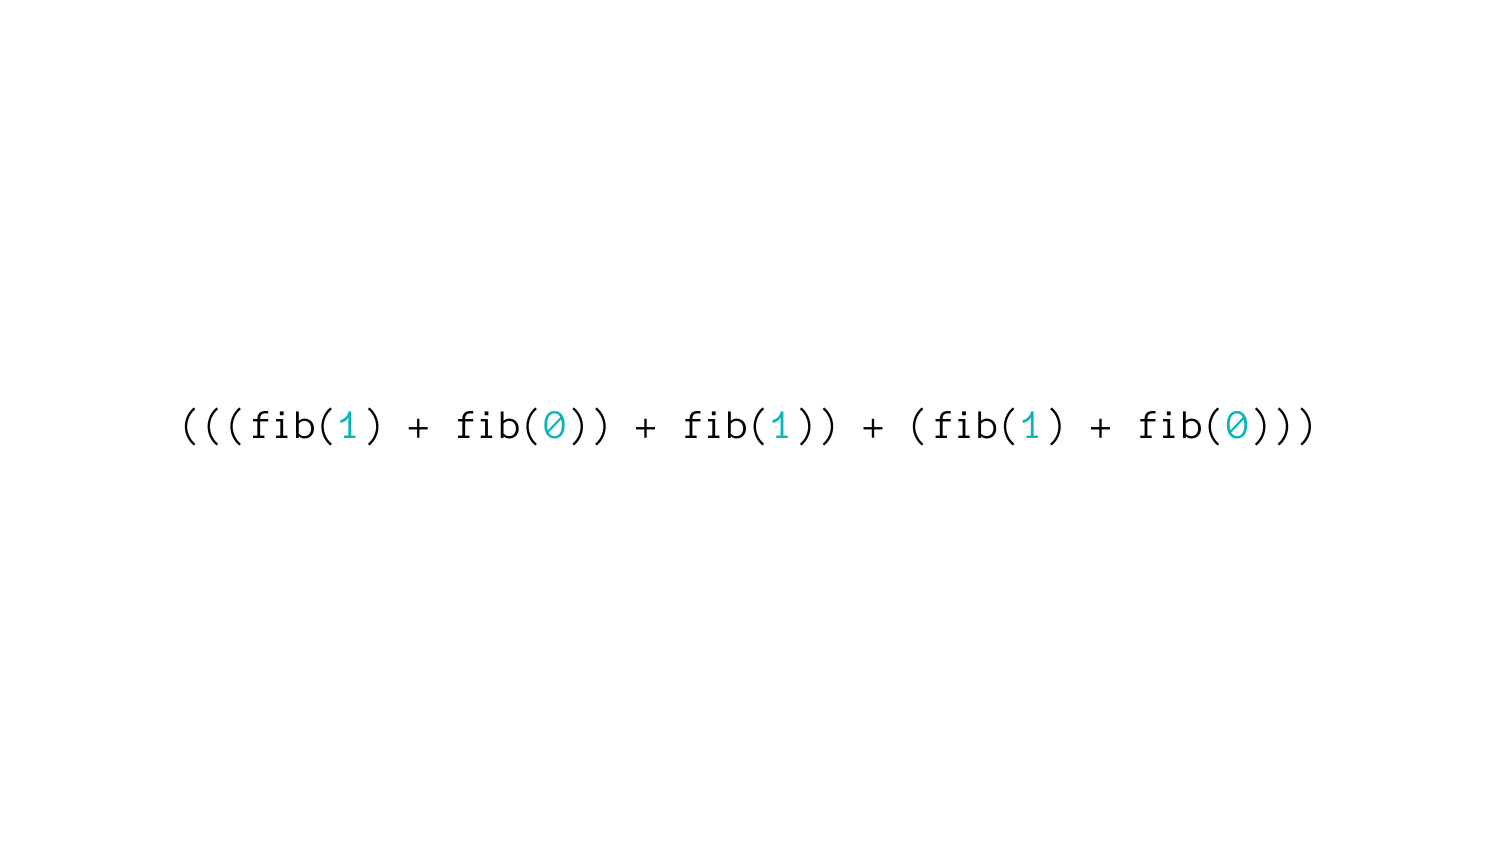

# (((fib(1) + fib(0)) + fib(1)) + (fib(1) + fib(0)))